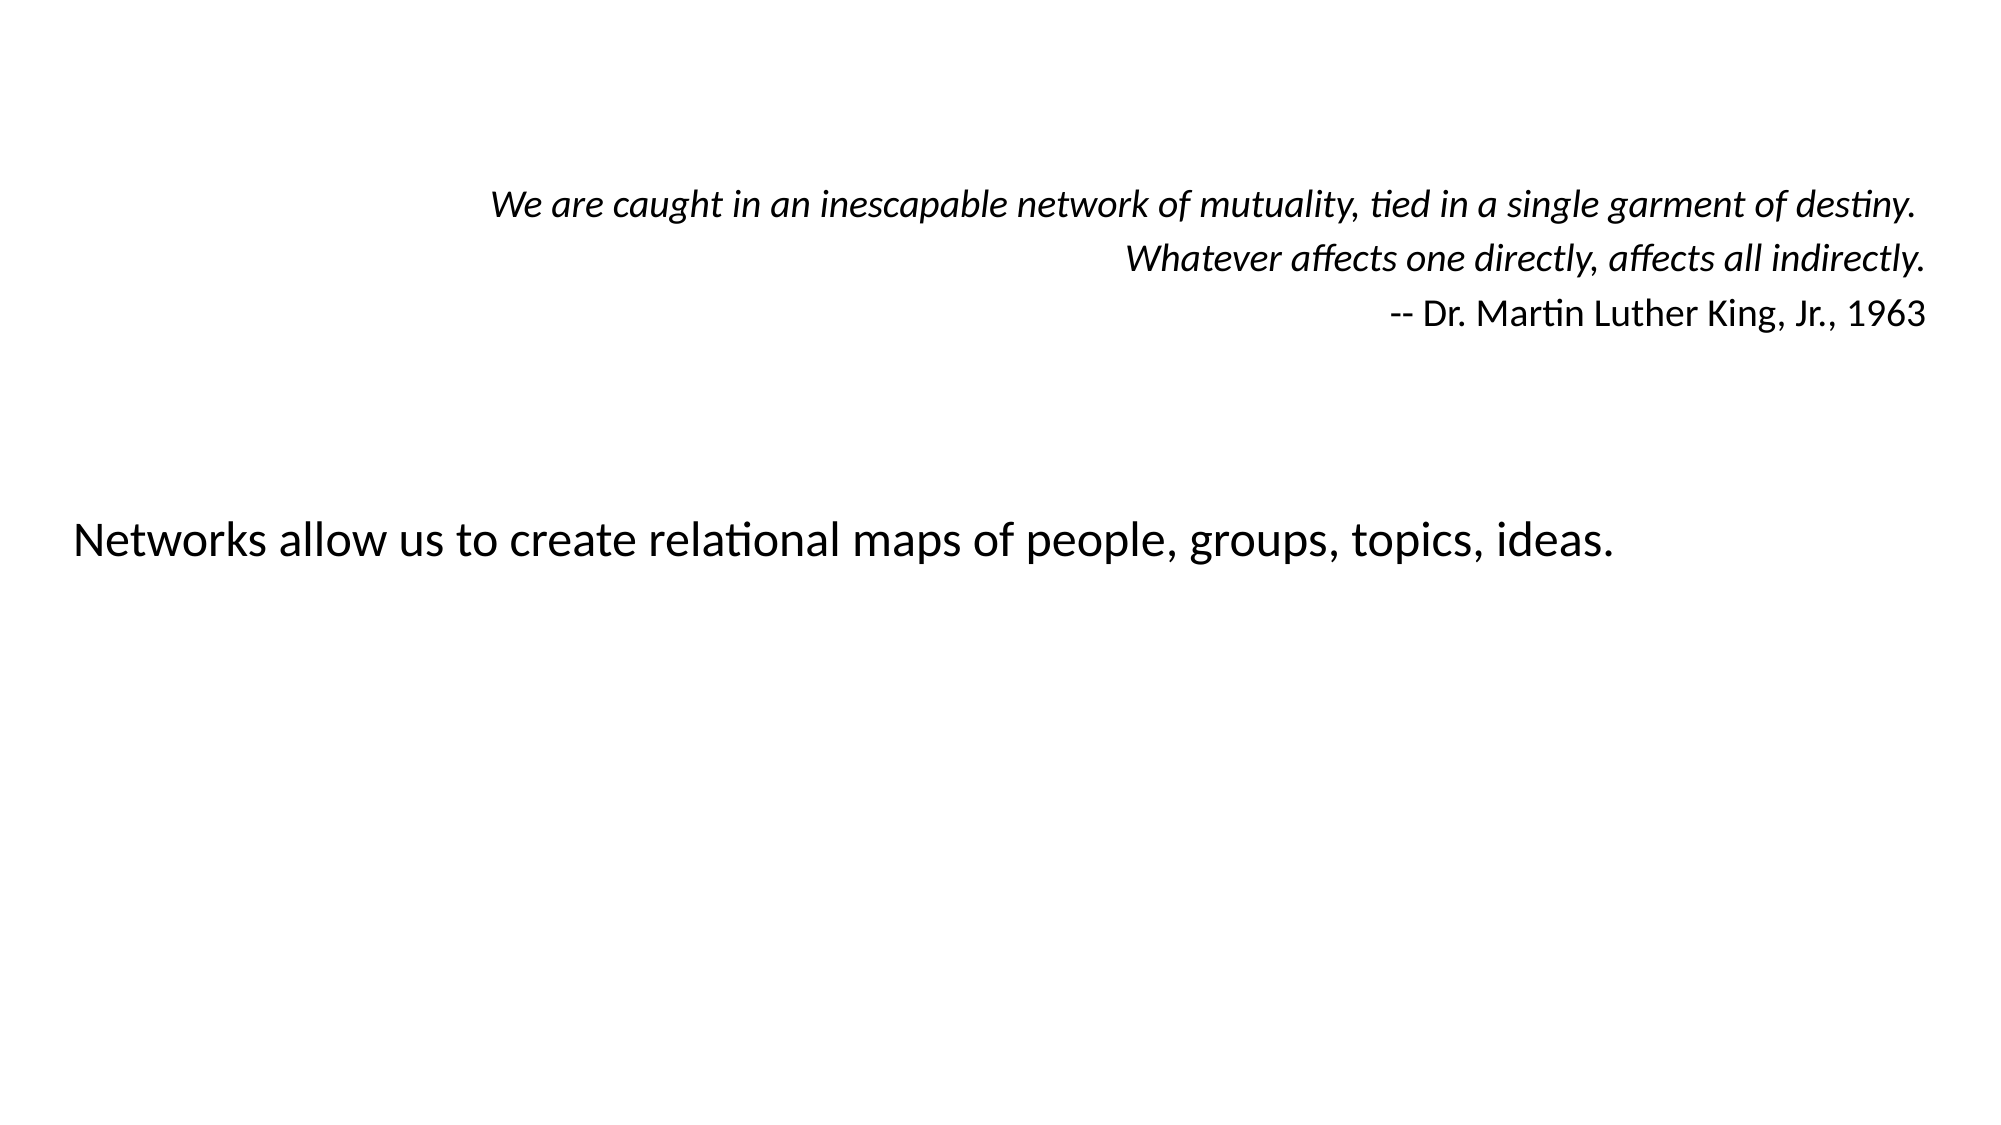

We are caught in an inescapable network of mutuality, tied in a single garment of destiny.
Whatever affects one directly, affects all indirectly.
-- Dr. Martin Luther King, Jr., 1963

Networks allow us to create relational maps of people, groups, topics, ideas.